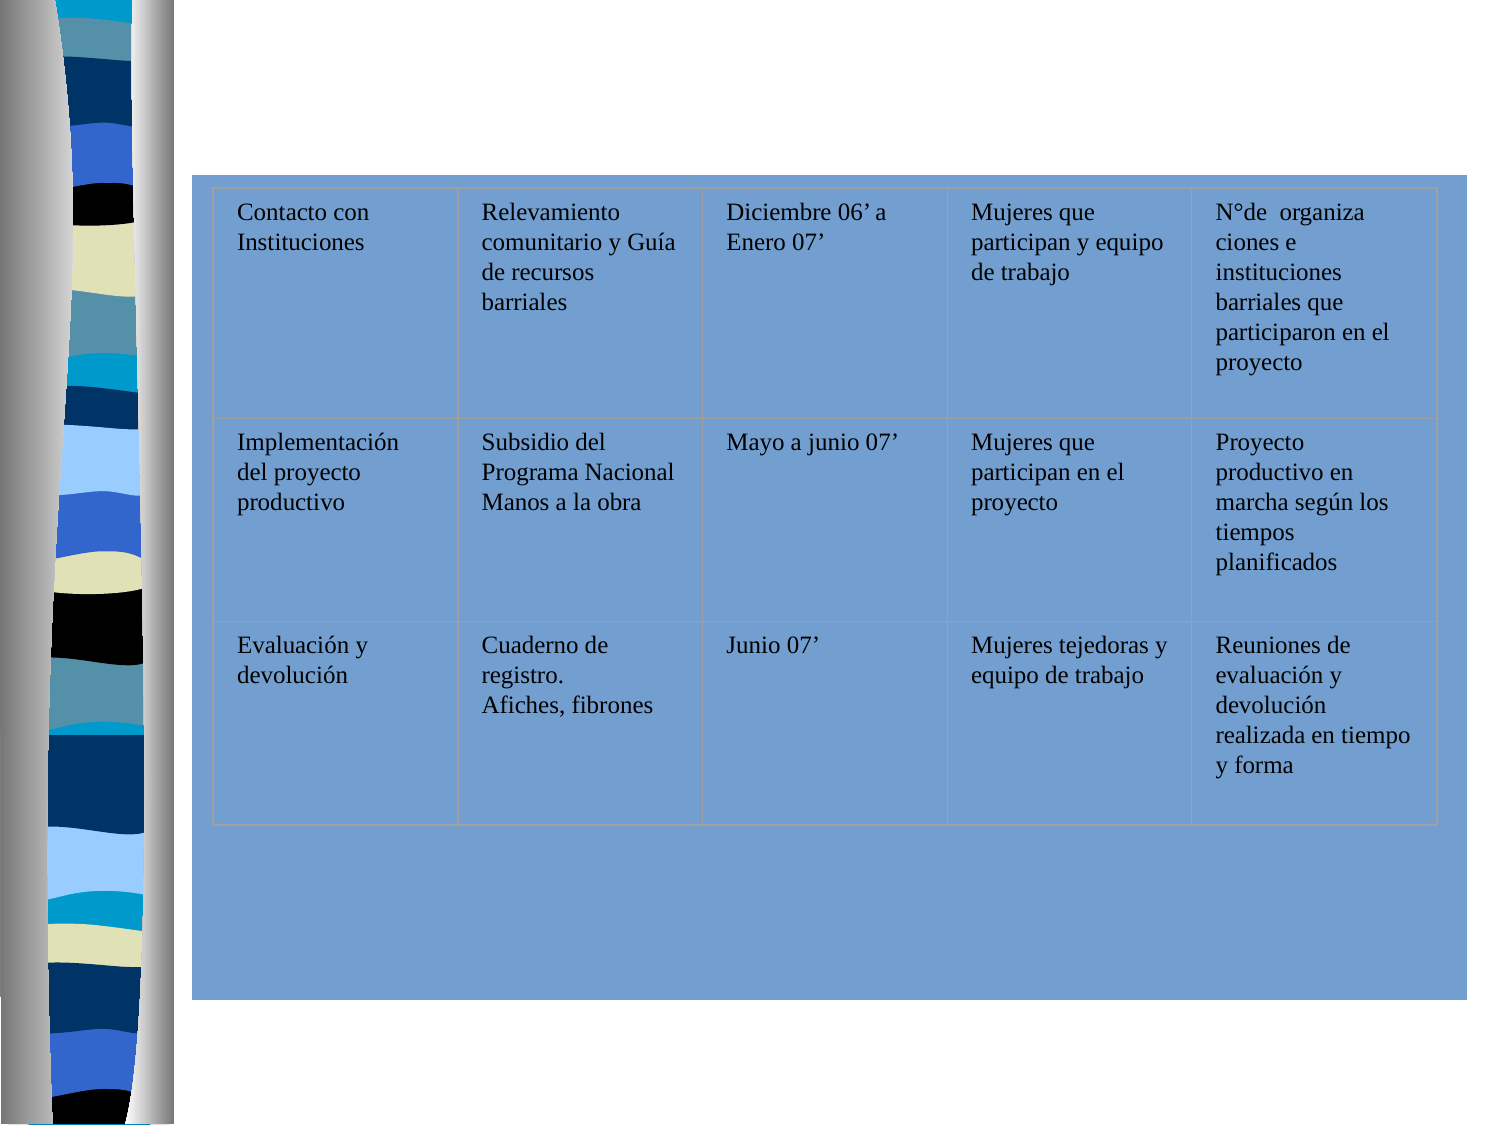

#

Contacto con Instituciones

Relevamiento comunitario y Guía de recursos barriales

Diciembre 06’ a Enero 07’

Mujeres que participan y equipo de trabajo

N°de  organiza
ciones e instituciones barriales que participaron en el proyecto

Implementación del proyecto productivo

Subsidio del Programa Nacional Manos a la obra

Mayo a junio 07’

Mujeres que participan en el proyecto

Proyecto productivo en marcha según los tiempos planificados

Evaluación y devolución

Cuaderno de registro.
Afiches, fibrones

Junio 07’

Mujeres tejedoras y equipo de trabajo

Reuniones de evaluación y devolución realizada en tiempo y forma